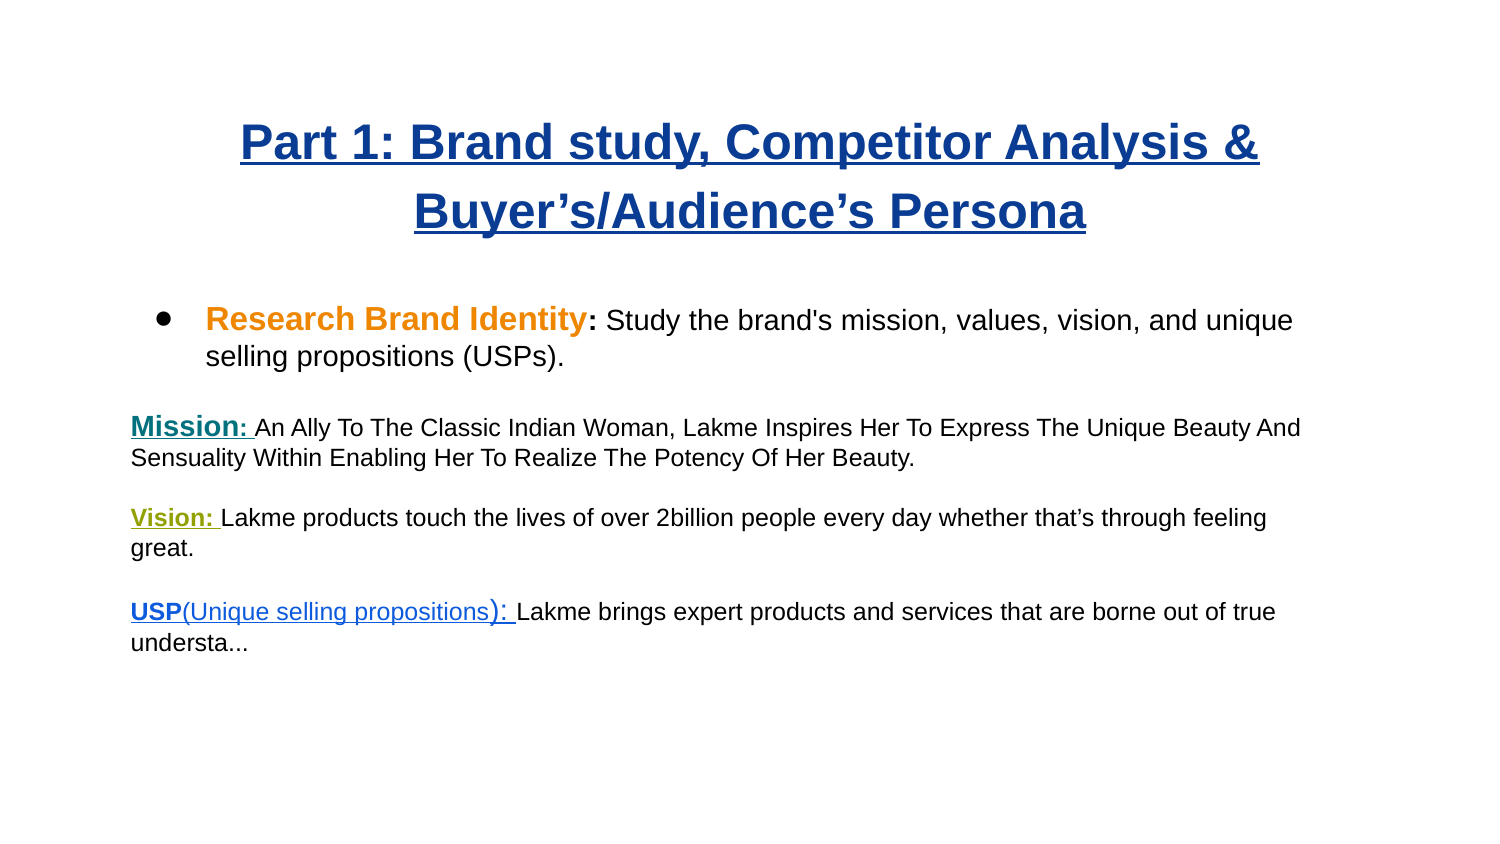

Part 1: Brand study, Competitor Analysis & Buyer’s/Audience’s Persona
Research Brand Identity: Study the brand's mission, values, vision, and unique selling propositions (USPs).

Mission: An Ally To The Classic Indian Woman, Lakme Inspires Her To Express The Unique Beauty And Sensuality Within Enabling Her To Realize The Potency Of Her Beauty.

Vision: Lakme products touch the lives of over 2billion people every day whether that’s through feeling great.

USP(Unique selling propositions): Lakme brings expert products and services that are borne out of true understa...